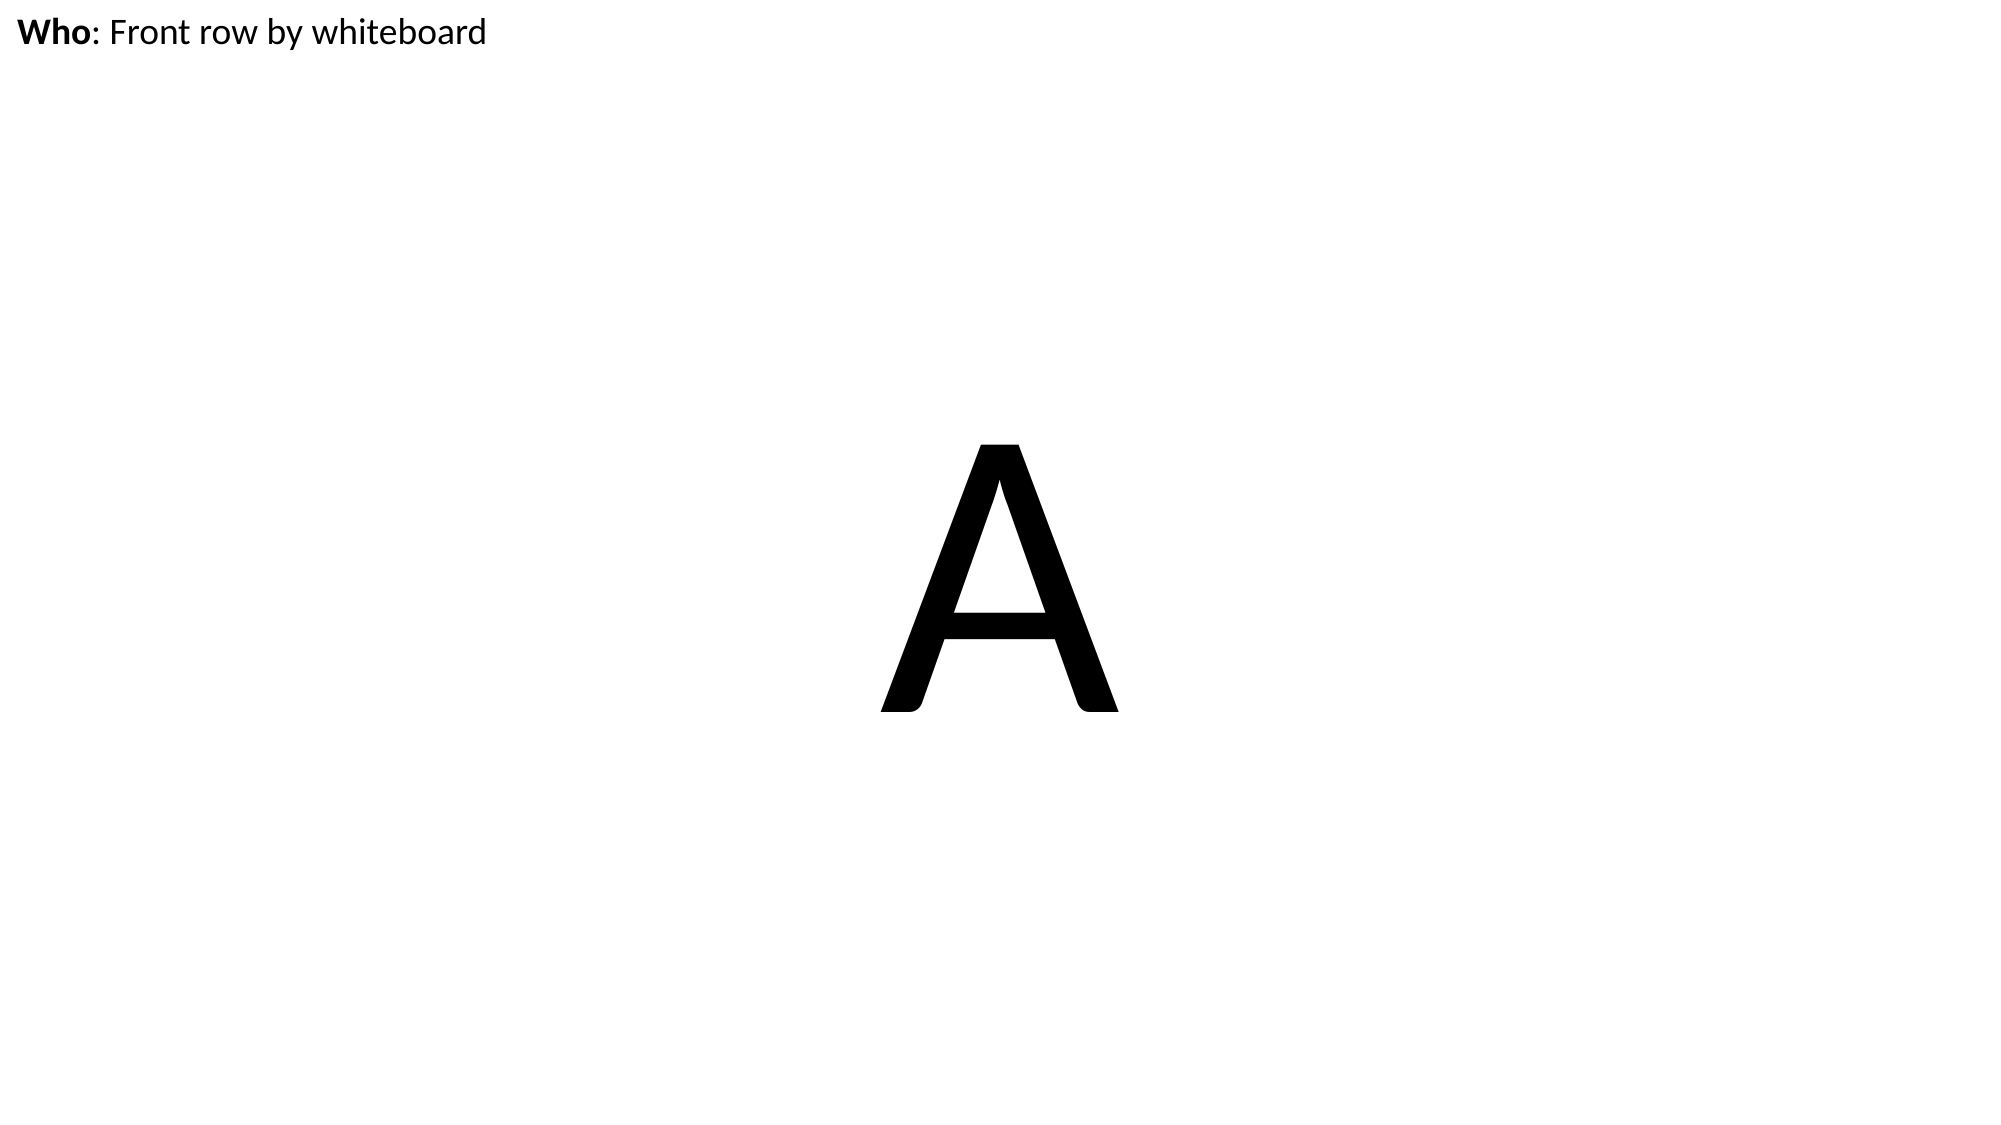

Who: Front row by whiteboard
# A